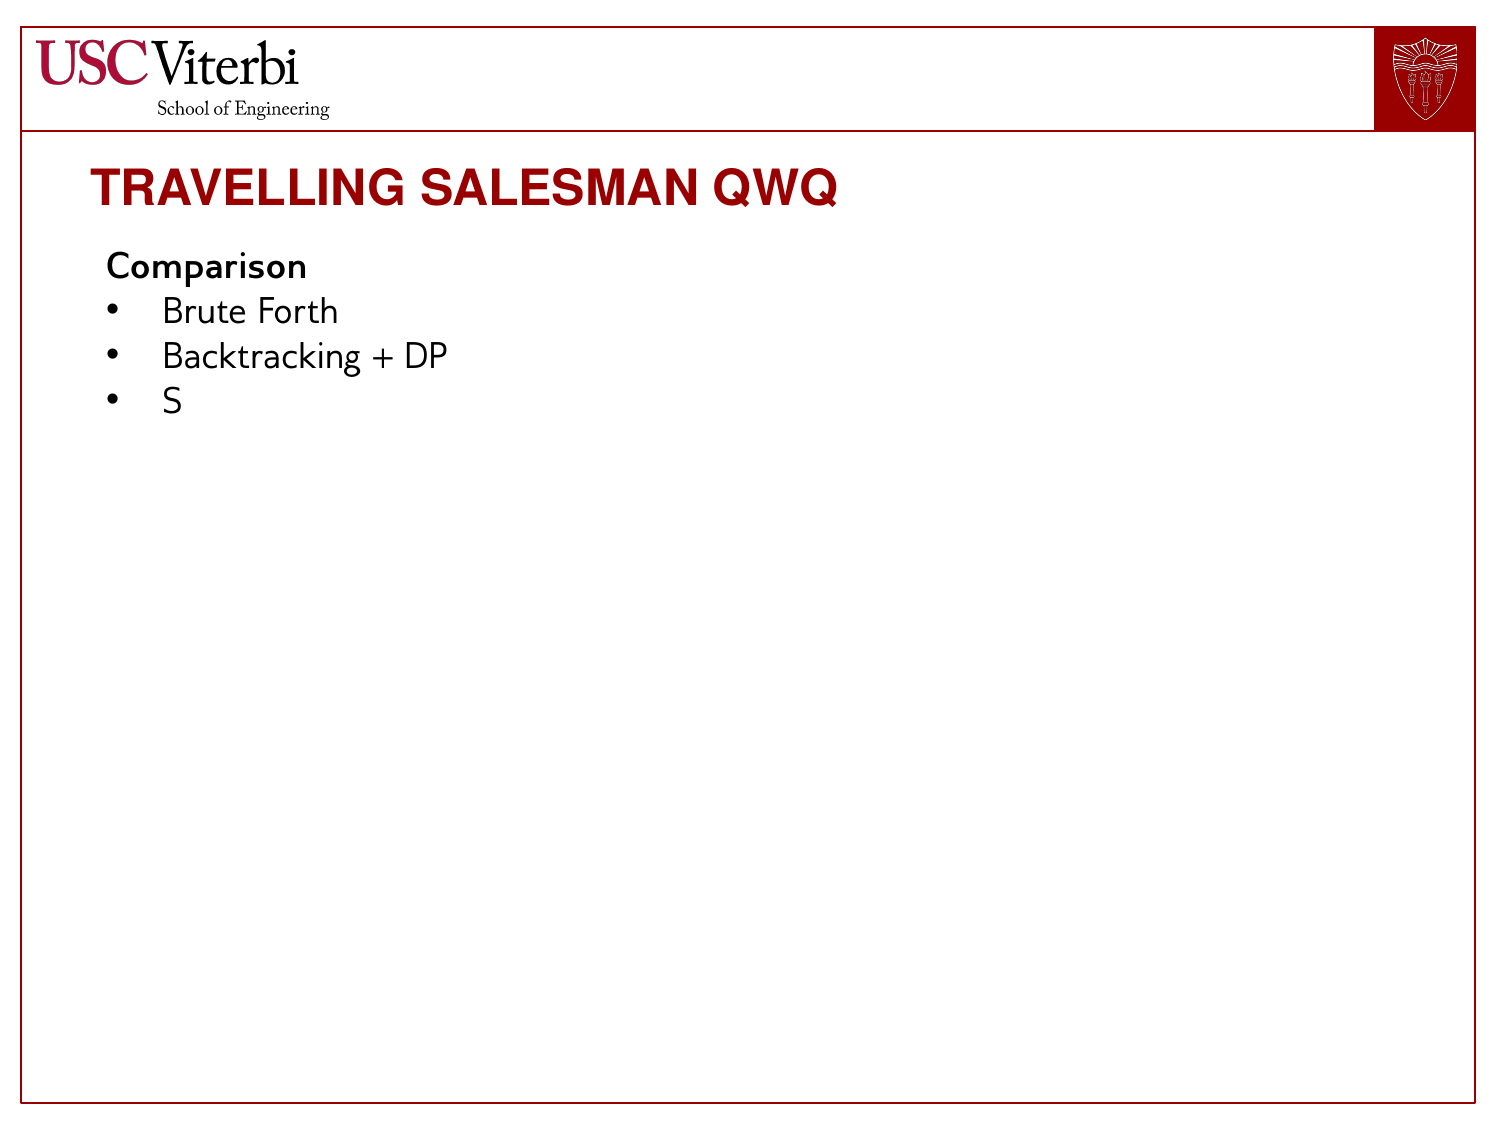

# TRAVELLING SALESMAN QWQ
Comparison
Brute Forth
Backtracking + DP
S